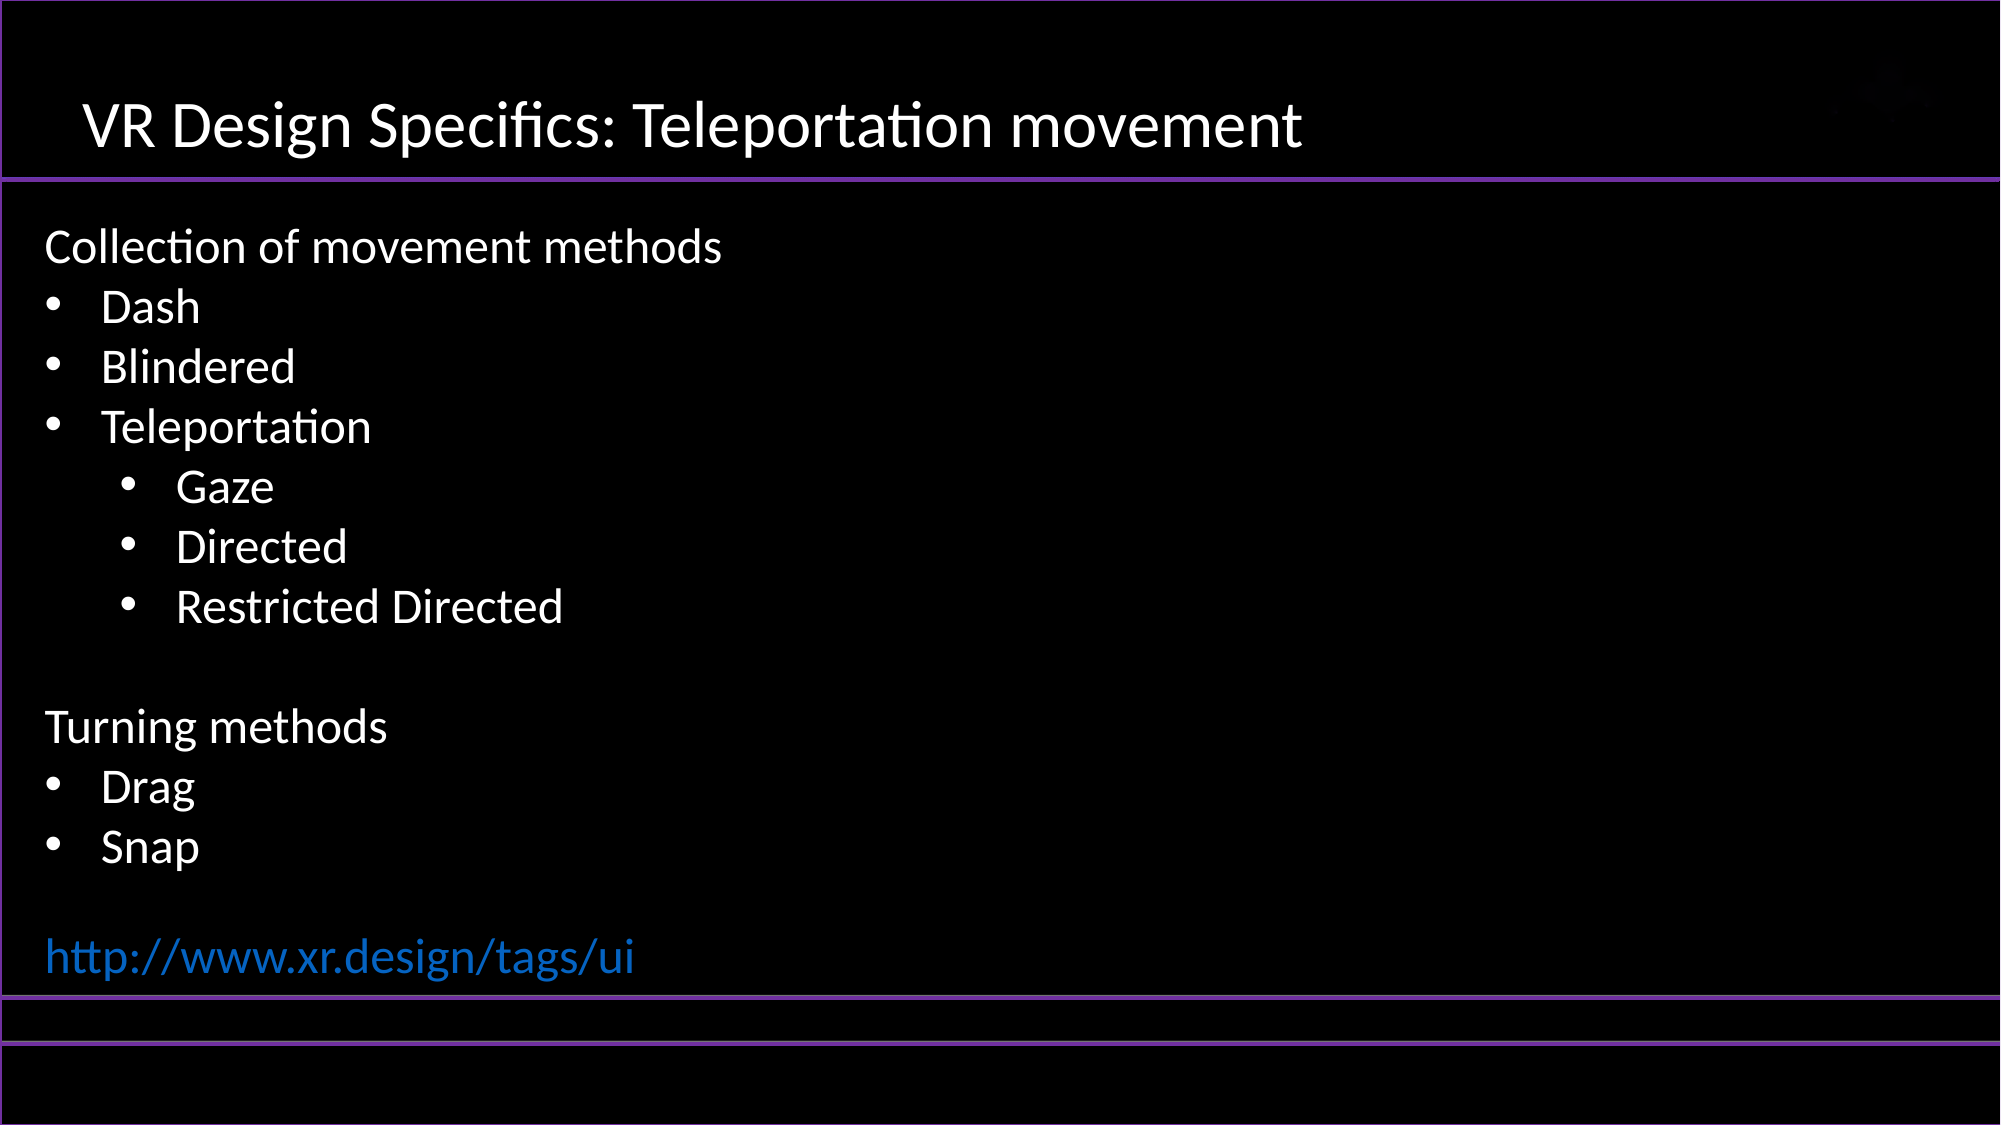

# VR Design Specifics: Teleportation movement
Collection of movement methods
Dash
Blindered
Teleportation
Gaze
Directed
Restricted Directed

Turning methods
Drag
Snap

http://www.xr.design/tags/ui